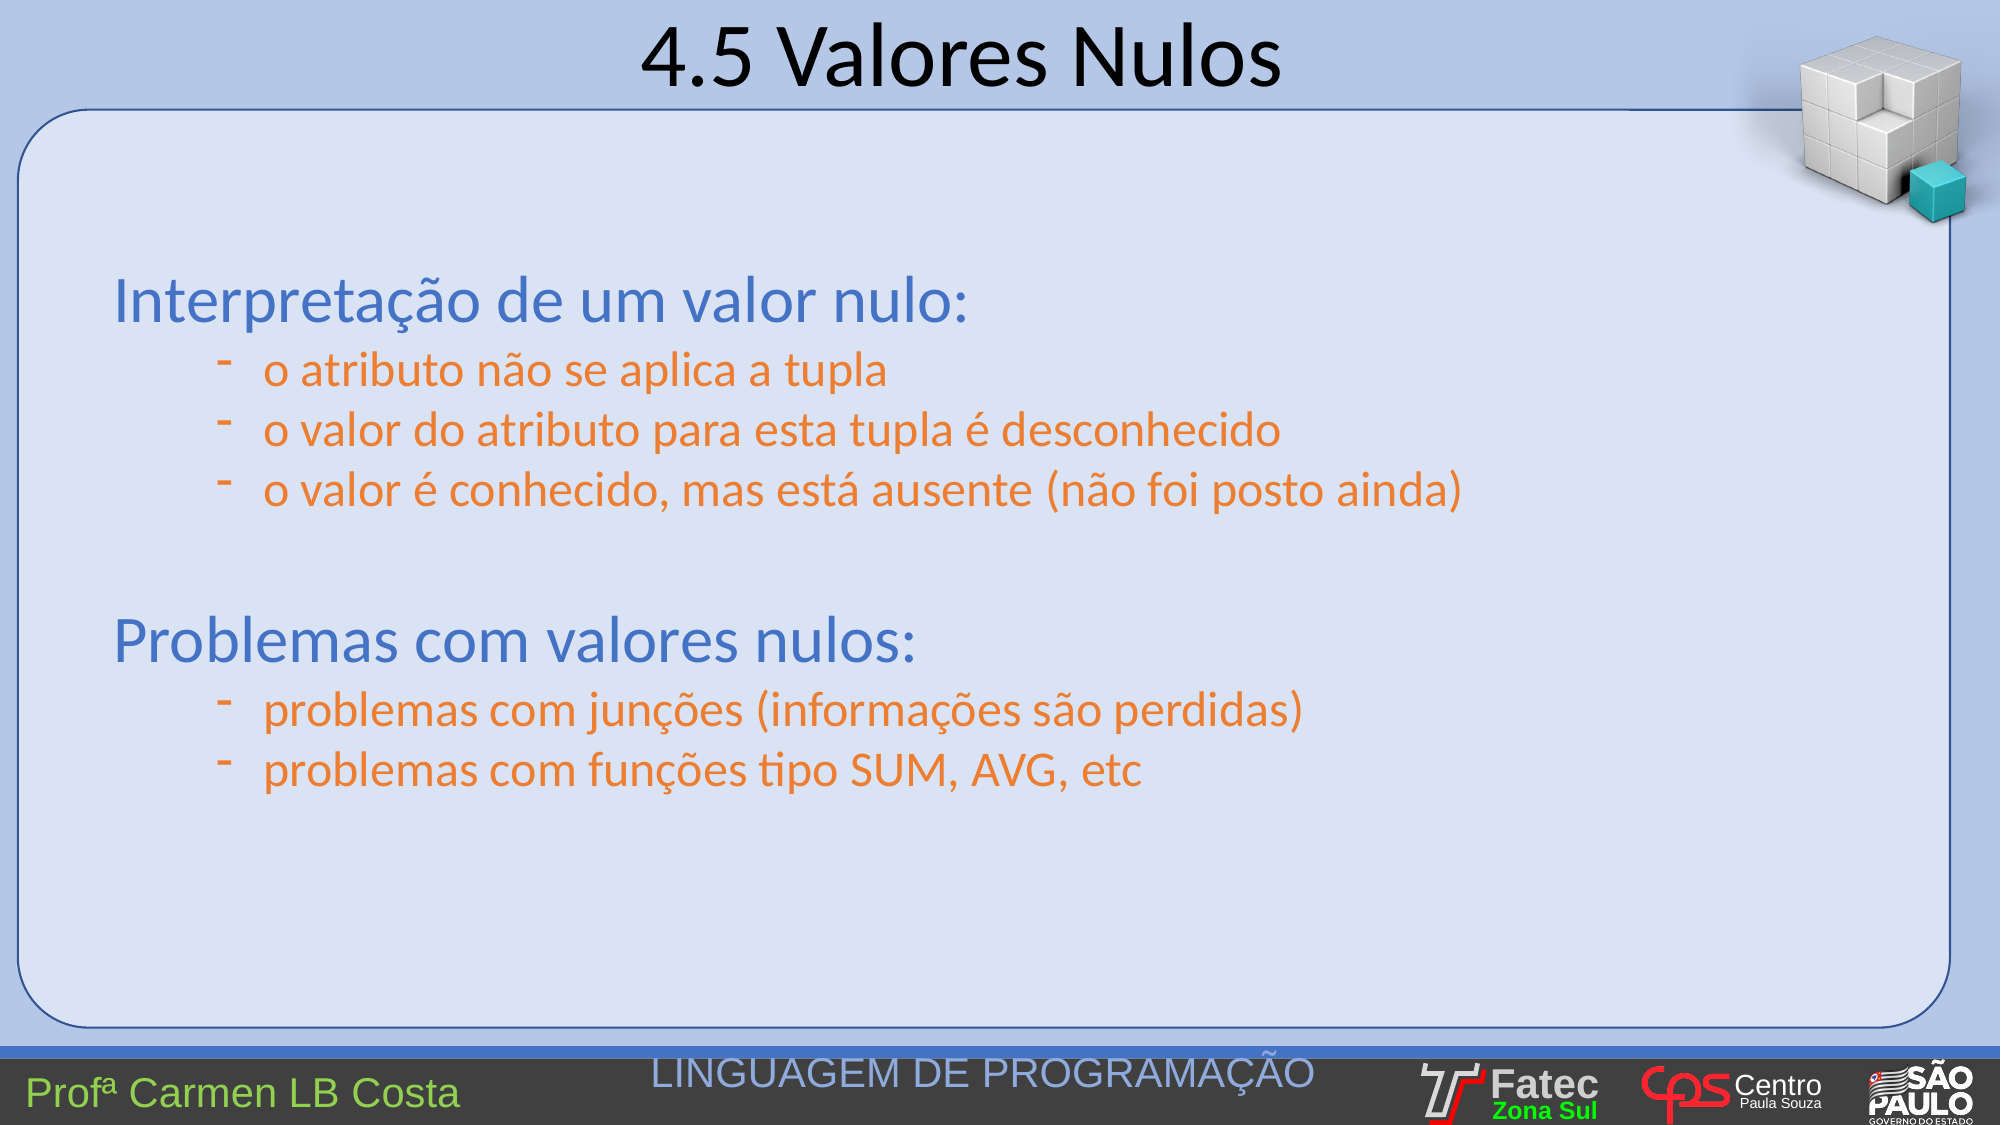

4.5 Valores Nulos
Interpretação de um valor nulo:
o atributo não se aplica a tupla
o valor do atributo para esta tupla é desconhecido
o valor é conhecido, mas está ausente (não foi posto ainda)

Problemas com valores nulos:
problemas com junções (informações são perdidas)
problemas com funções tipo SUM, AVG, etc